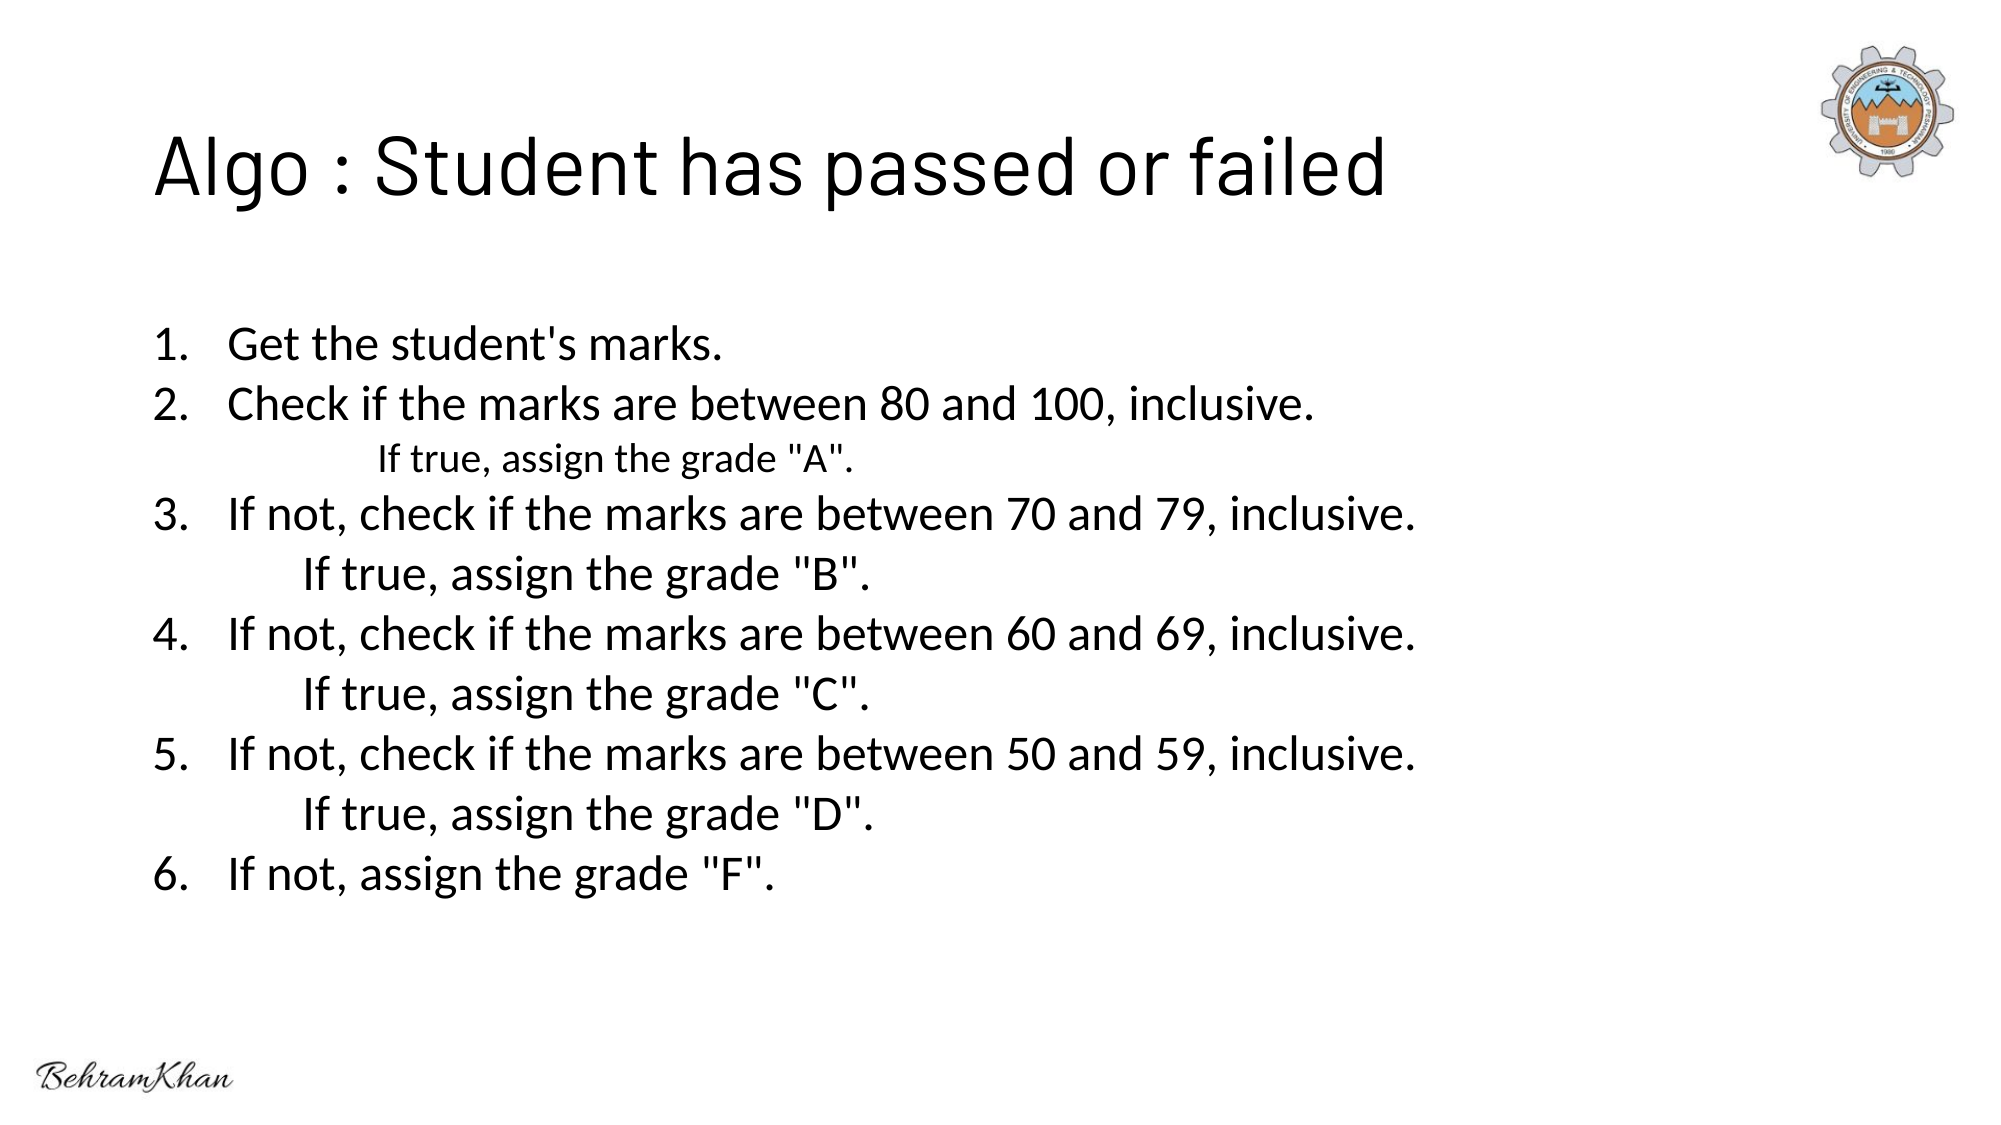

# Algo : Student has passed or failed
Get the student's marks.
Check if the marks are between 80 and 100, inclusive.
	If true, assign the grade "A".
If not, check if the marks are between 70 and 79, inclusive.
	If true, assign the grade "B".
If not, check if the marks are between 60 and 69, inclusive.
	If true, assign the grade "C".
If not, check if the marks are between 50 and 59, inclusive.
	If true, assign the grade "D".
If not, assign the grade "F".